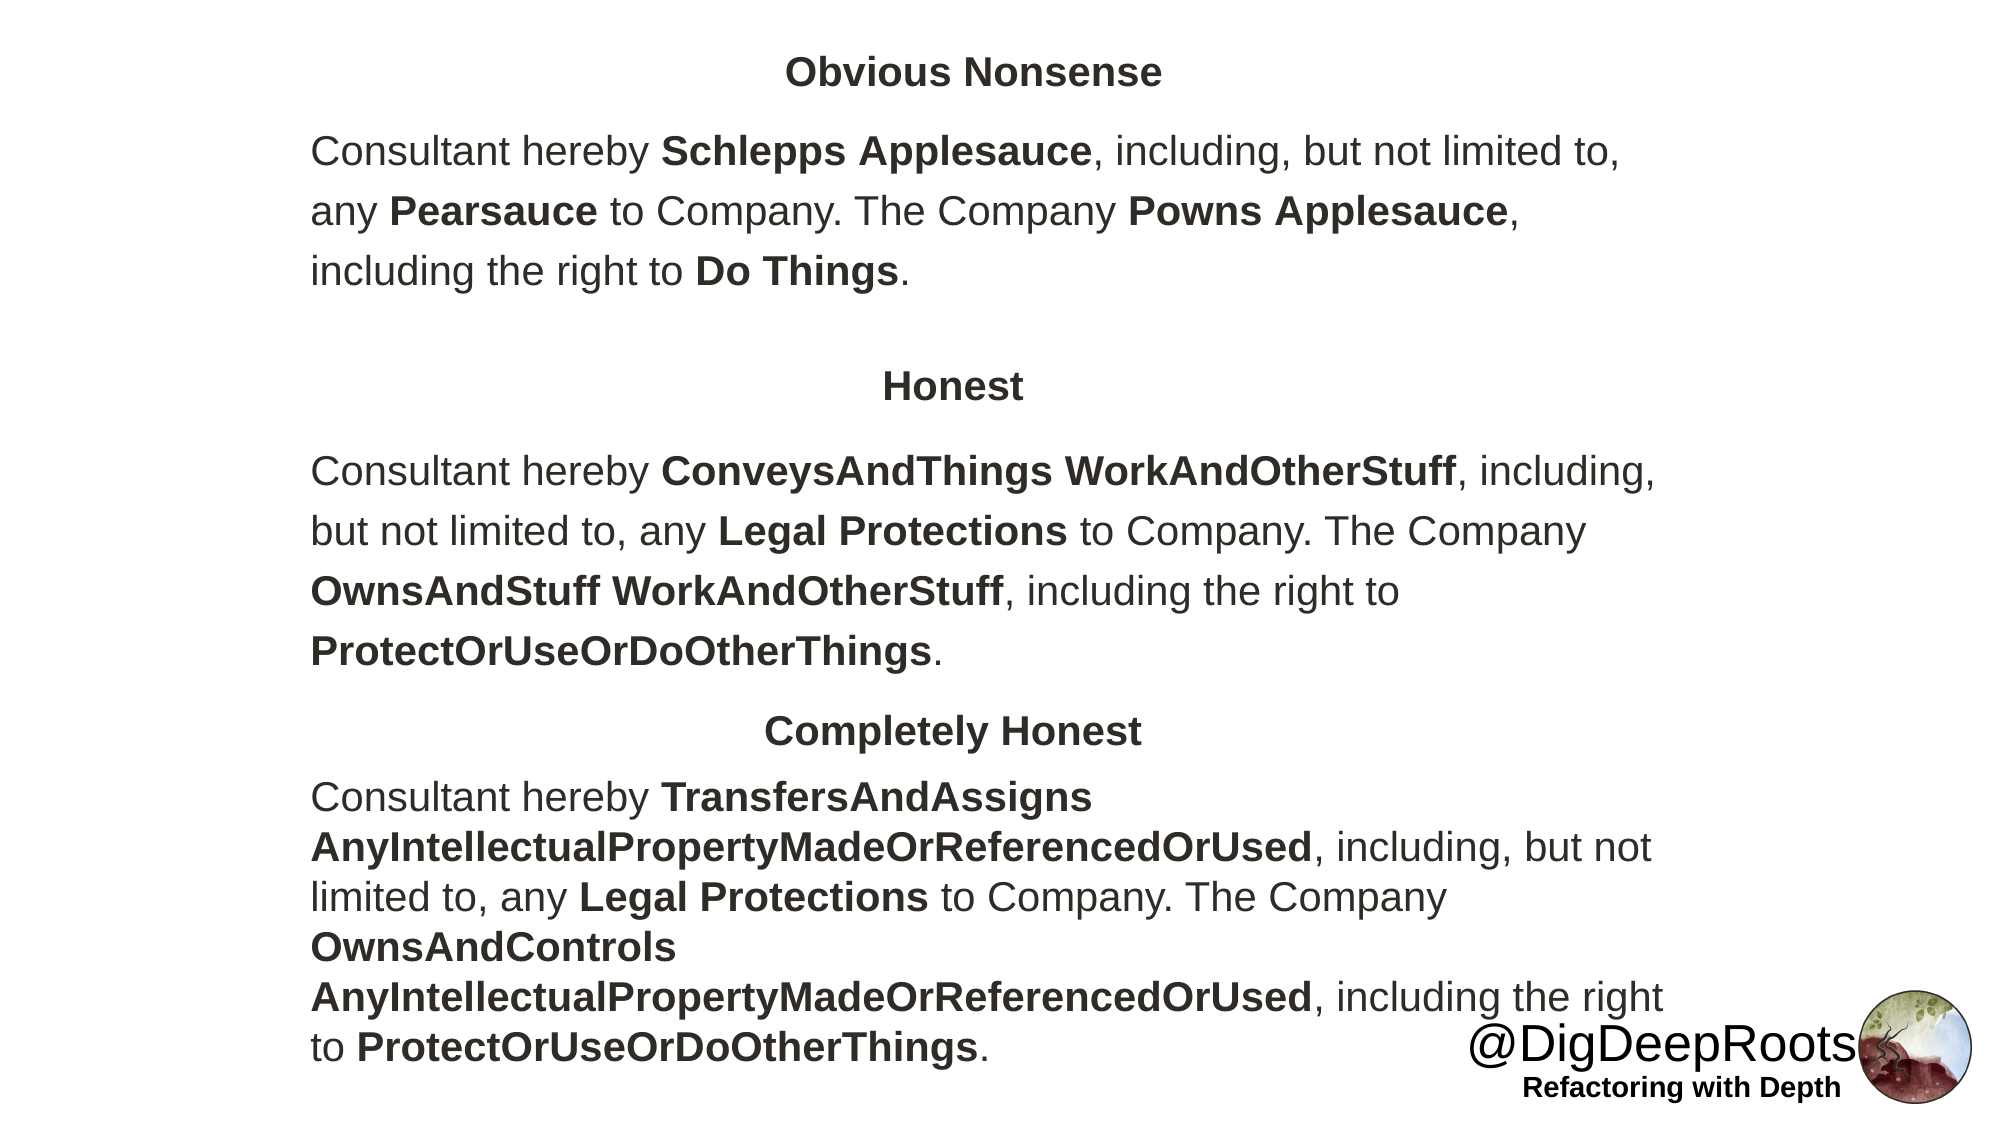

Obvious Nonsense
Consultant hereby Schlepps Applesauce, including, but not limited to, any Pearsauce to Company. The Company Powns Applesauce, including the right to Do Things.
Honest
Consultant hereby ConveysAndThings WorkAndOtherStuff, including, but not limited to, any Legal Protections to Company. The Company OwnsAndStuff WorkAndOtherStuff, including the right to ProtectOrUseOrDoOtherThings.
Completely Honest
Consultant hereby TransfersAndAssigns AnyIntellectualPropertyMadeOrReferencedOrUsed, including, but not limited to, any Legal Protections to Company. The Company OwnsAndControls AnyIntellectualPropertyMadeOrReferencedOrUsed, including the right to ProtectOrUseOrDoOtherThings.